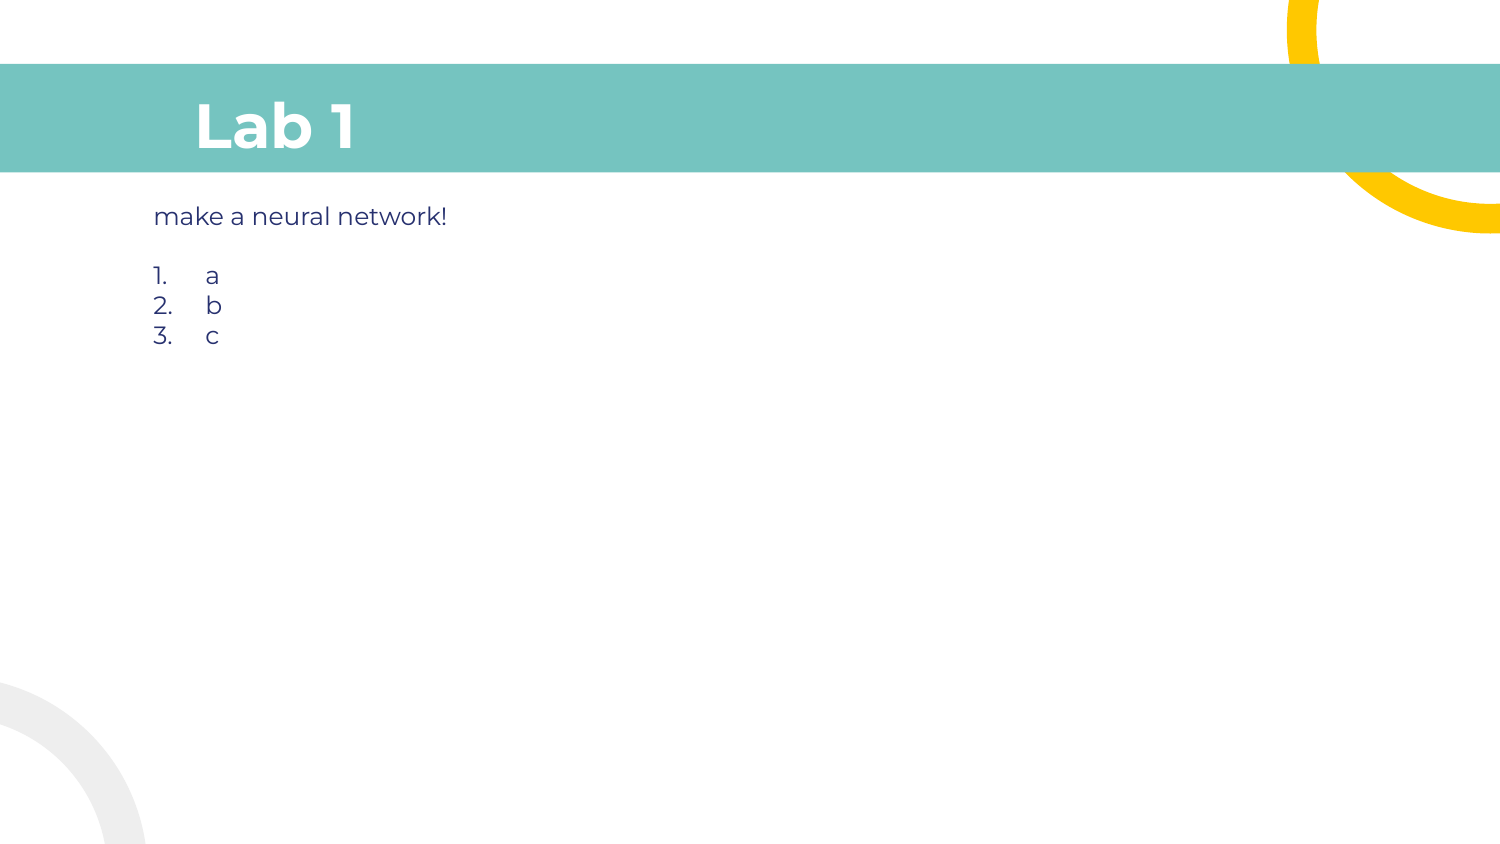

# Lab 1
make a neural network!

a
b
c